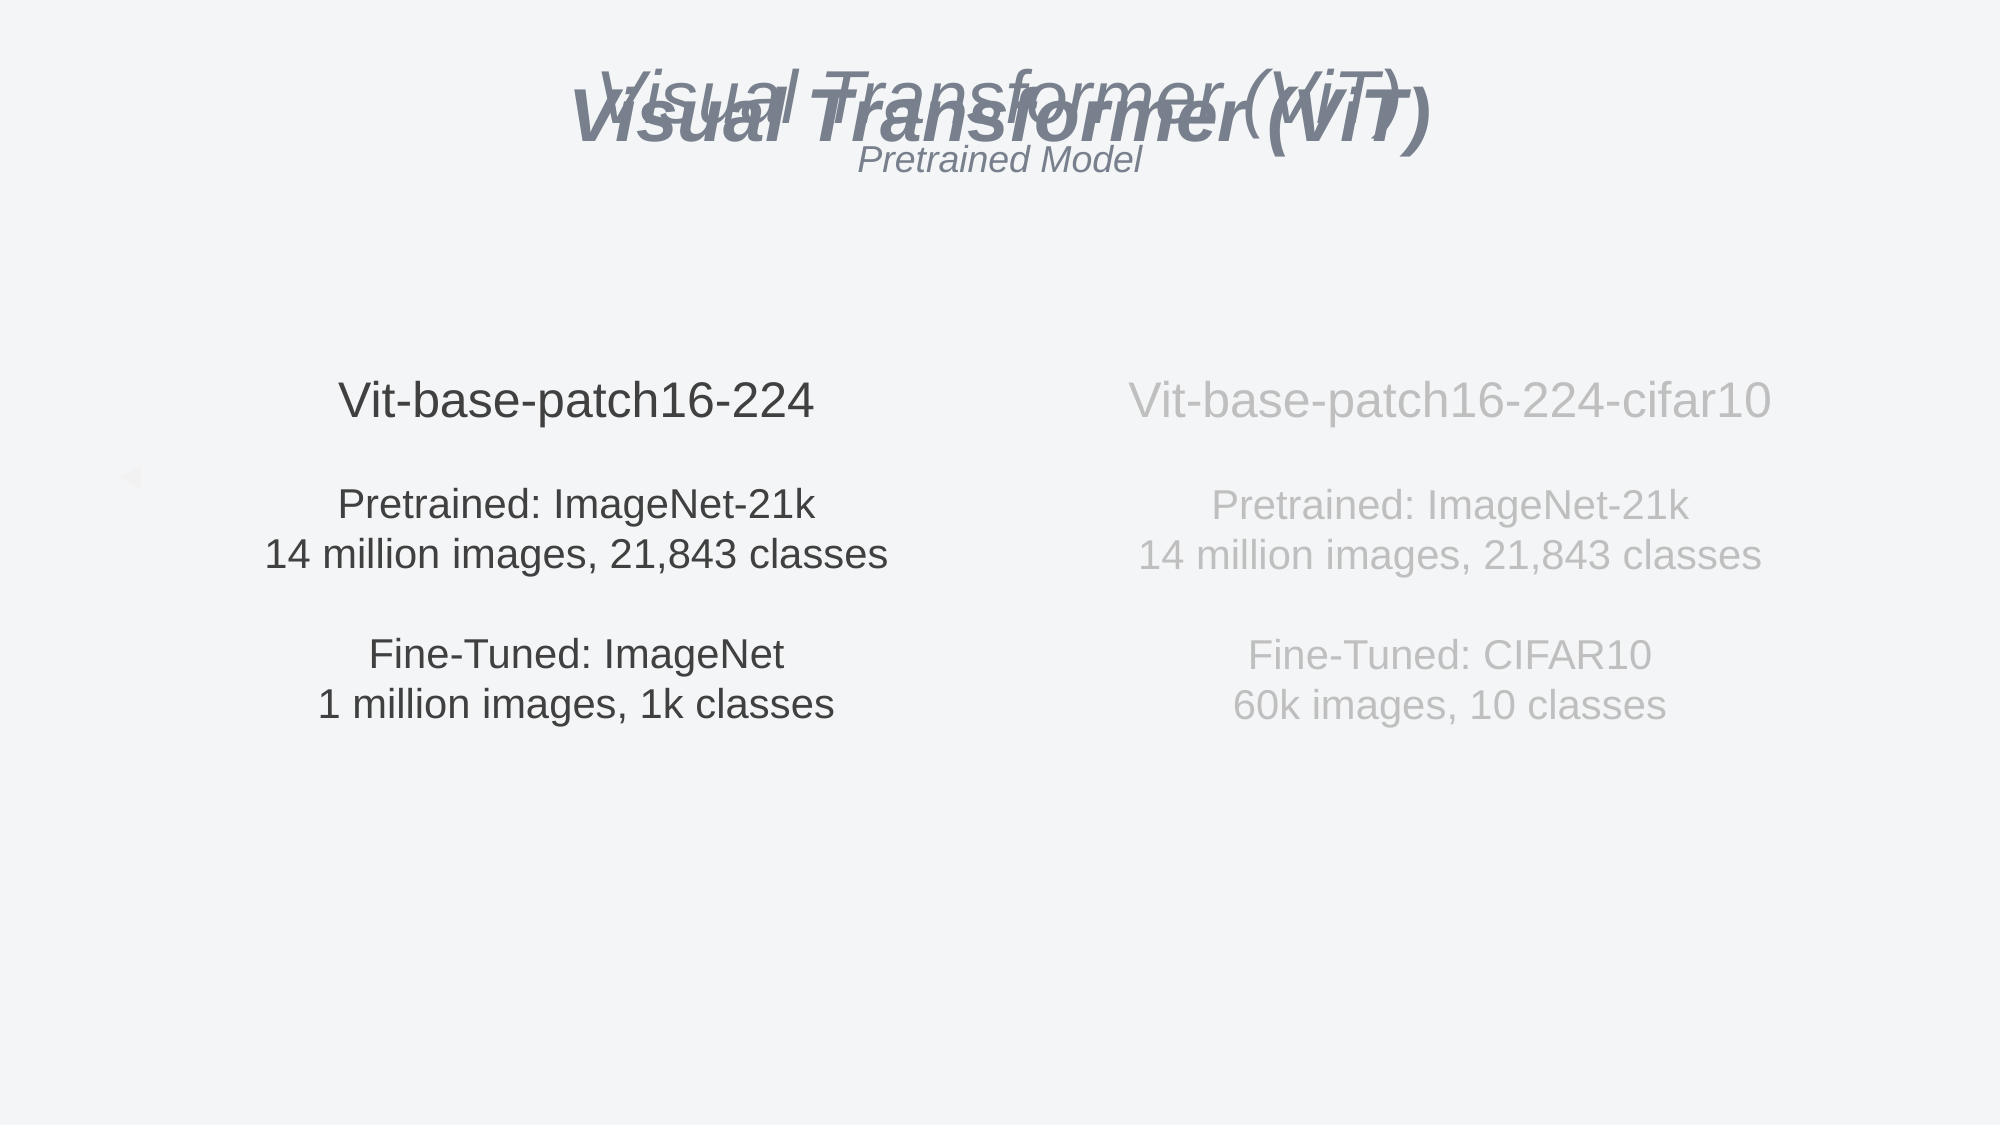

Visual Transformer (ViT)
Visual Transformer (ViT)
Pretrained Model
Vit-base-patch16-224

Pretrained: ImageNet-21k
14 million images, 21,843 classes
Fine-Tuned: ImageNet
1 million images, 1k classes
Vit-base-patch16-224-cifar10

Pretrained: ImageNet-21k
14 million images, 21,843 classes

Fine-Tuned: CIFAR10
60k images, 10 classes